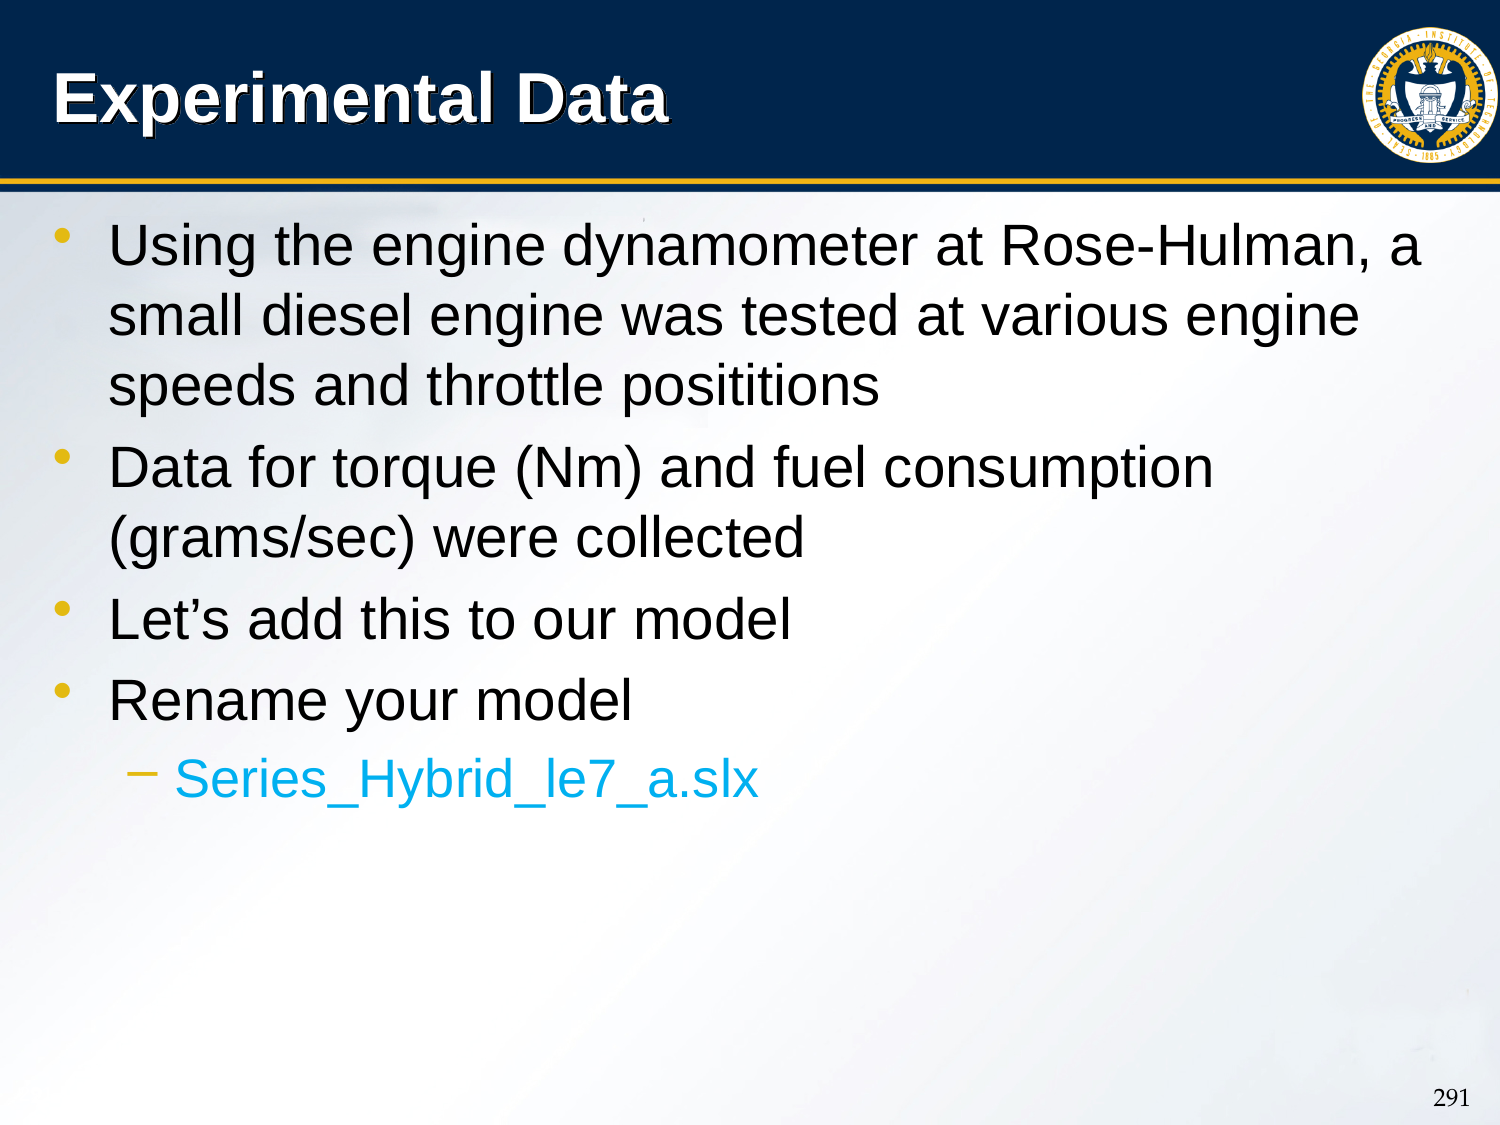

# Experimental Data

Using the engine dynamometer at Rose-Hulman, a small diesel engine was tested at various engine speeds and throttle posititions
Data for torque (Nm) and fuel consumption (grams/sec) were collected
Let’s add this to our model
Rename your model
Series_Hybrid_le7_a.slx